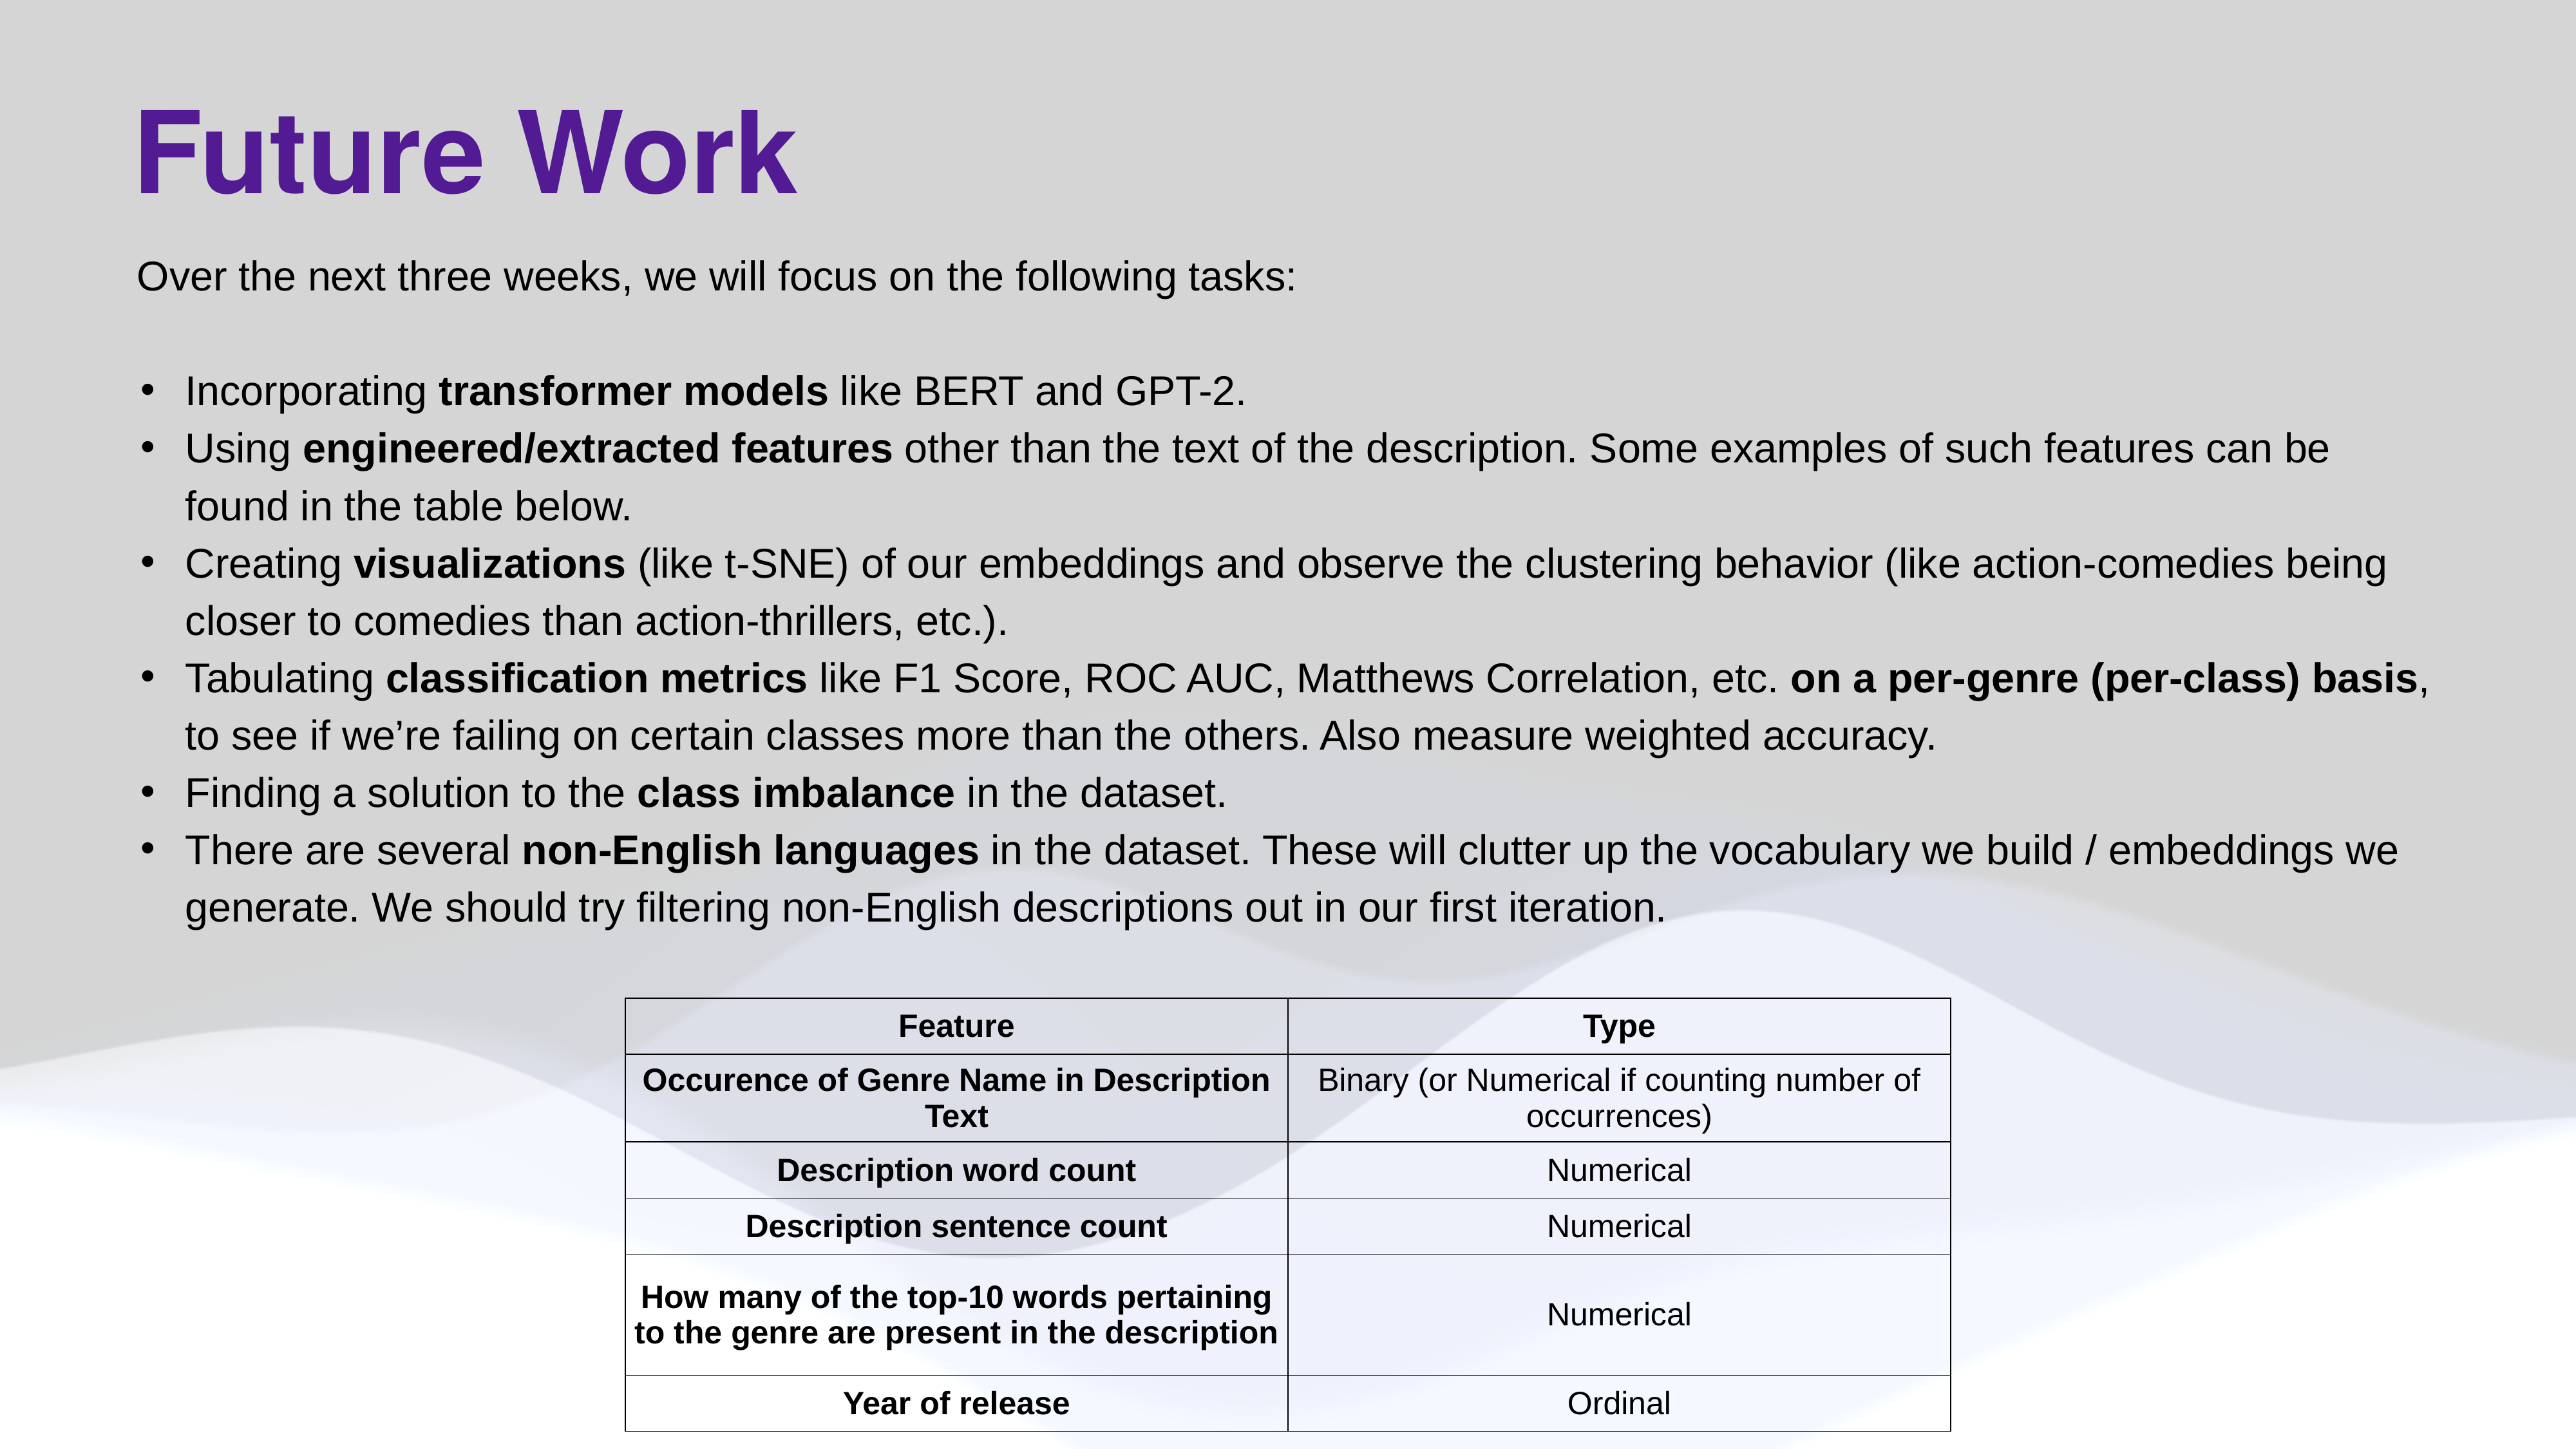

# Future Work
Over the next three weeks, we will focus on the following tasks:

Incorporating transformer models like BERT and GPT-2.
Using engineered/extracted features other than the text of the description. Some examples of such features can be found in the table below.
Creating visualizations (like t-SNE) of our embeddings and observe the clustering behavior (like action-comedies being closer to comedies than action-thrillers, etc.).
Tabulating classification metrics like F1 Score, ROC AUC, Matthews Correlation, etc. on a per-genre (per-class) basis, to see if we’re failing on certain classes more than the others. Also measure weighted accuracy.
Finding a solution to the class imbalance in the dataset.
There are several non-English languages in the dataset. These will clutter up the vocabulary we build / embeddings we generate. We should try filtering non-English descriptions out in our first iteration.

| Feature | Type |
| --- | --- |
| Occurence of Genre Name in Description Text | Binary (or Numerical if counting number of occurrences) |
| Description word count | Numerical |
| Description sentence count | Numerical |
| How many of the top-10 words pertaining to the genre are present in the description | Numerical |
| Year of release | Ordinal |